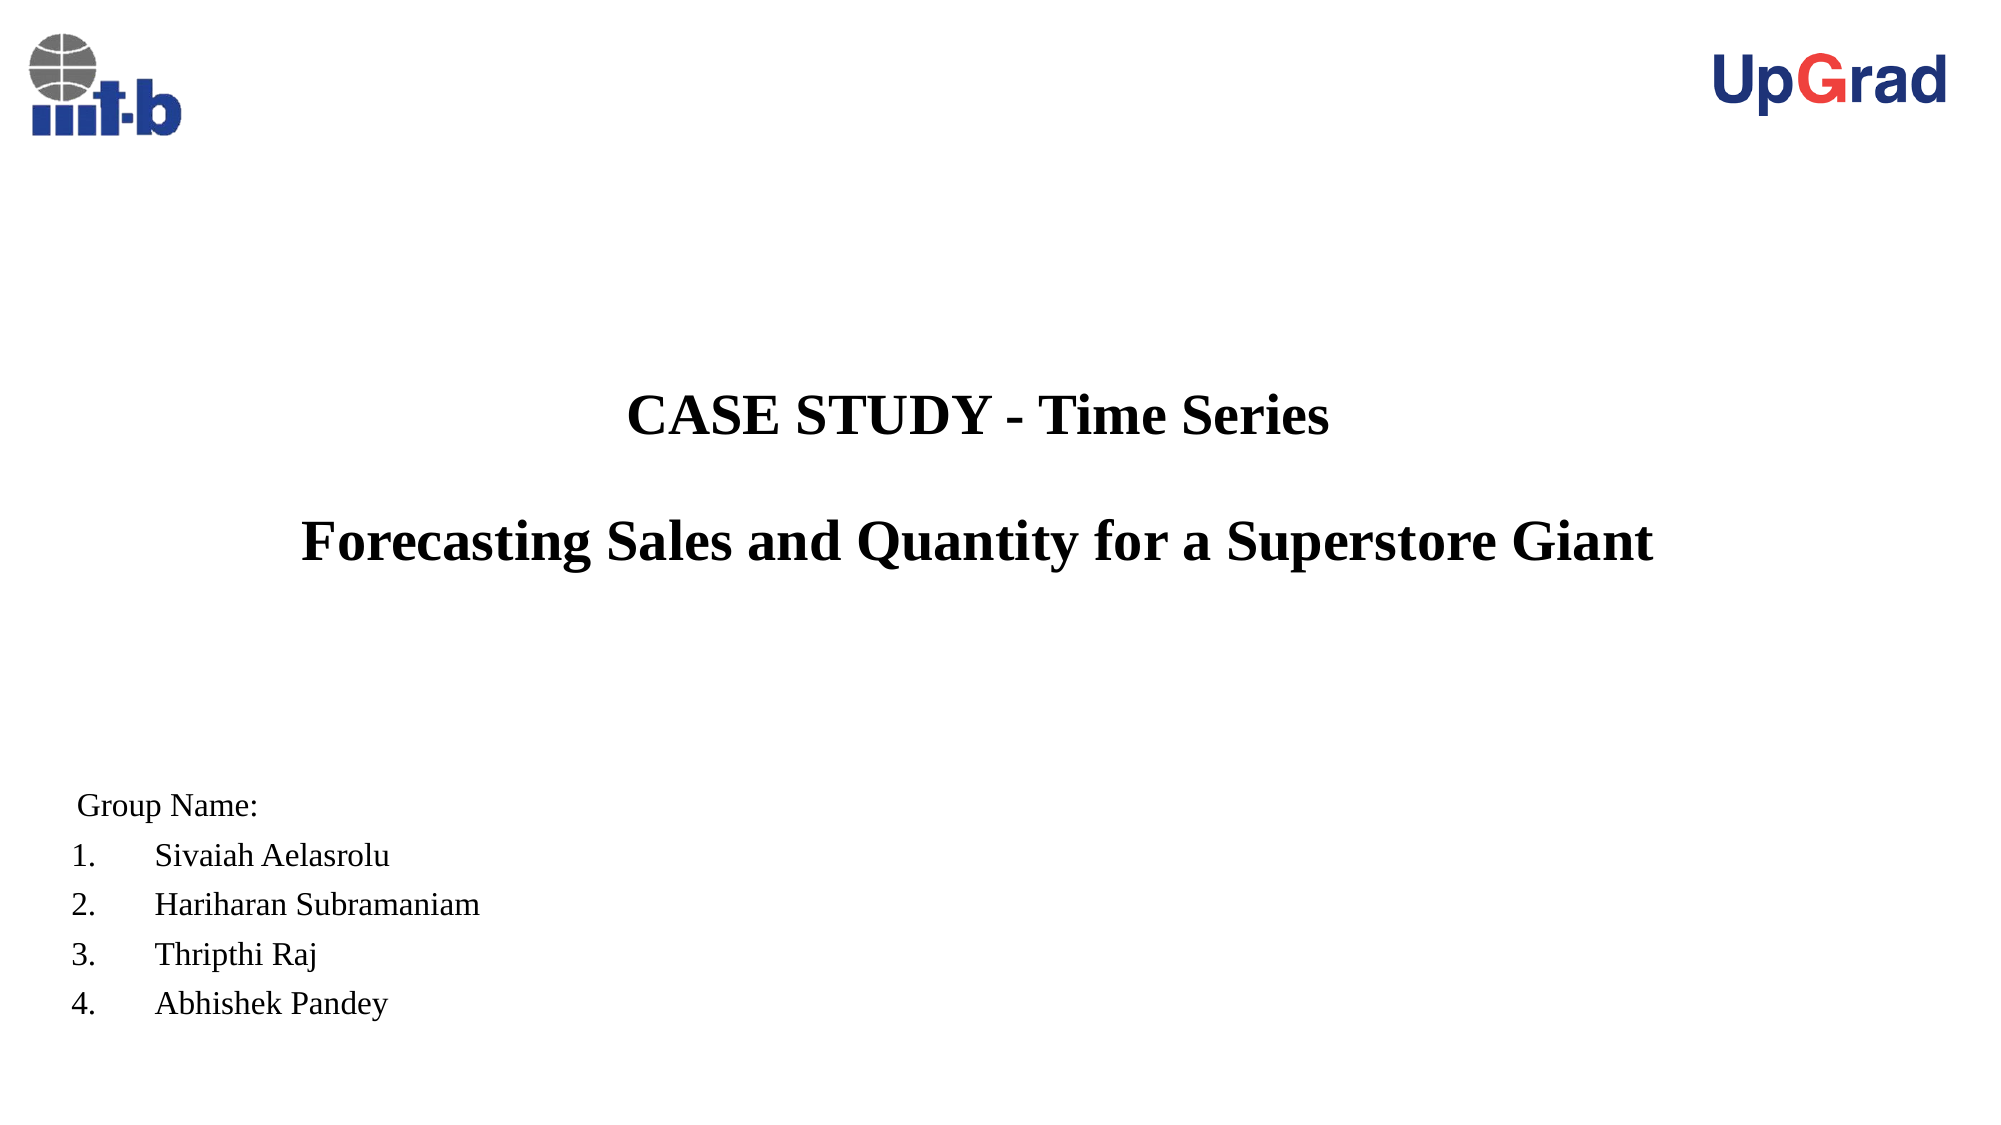

# CASE STUDY - Time Series Forecasting Sales and Quantity for a Superstore Giant
 Group Name:
 Sivaiah Aelasrolu
 Hariharan Subramaniam
 Thripthi Raj
 Abhishek Pandey